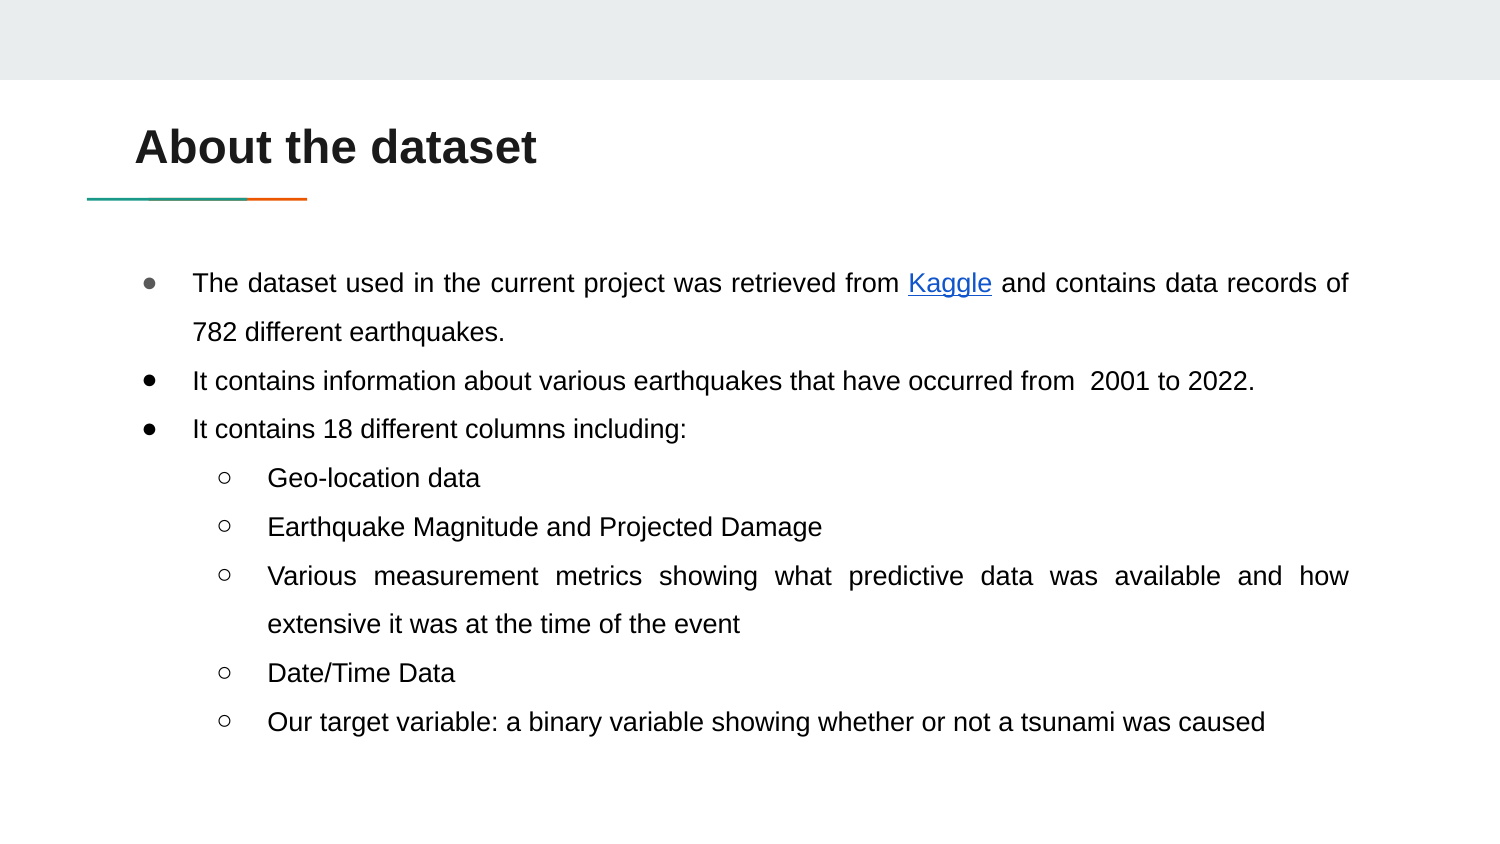

# About the dataset
The dataset used in the current project was retrieved from Kaggle and contains data records of 782 different earthquakes.
It contains information about various earthquakes that have occurred from  2001 to 2022.
It contains 18 different columns including:
Geo-location data
Earthquake Magnitude and Projected Damage
Various measurement metrics showing what predictive data was available and how extensive it was at the time of the event
Date/Time Data
Our target variable: a binary variable showing whether or not a tsunami was caused